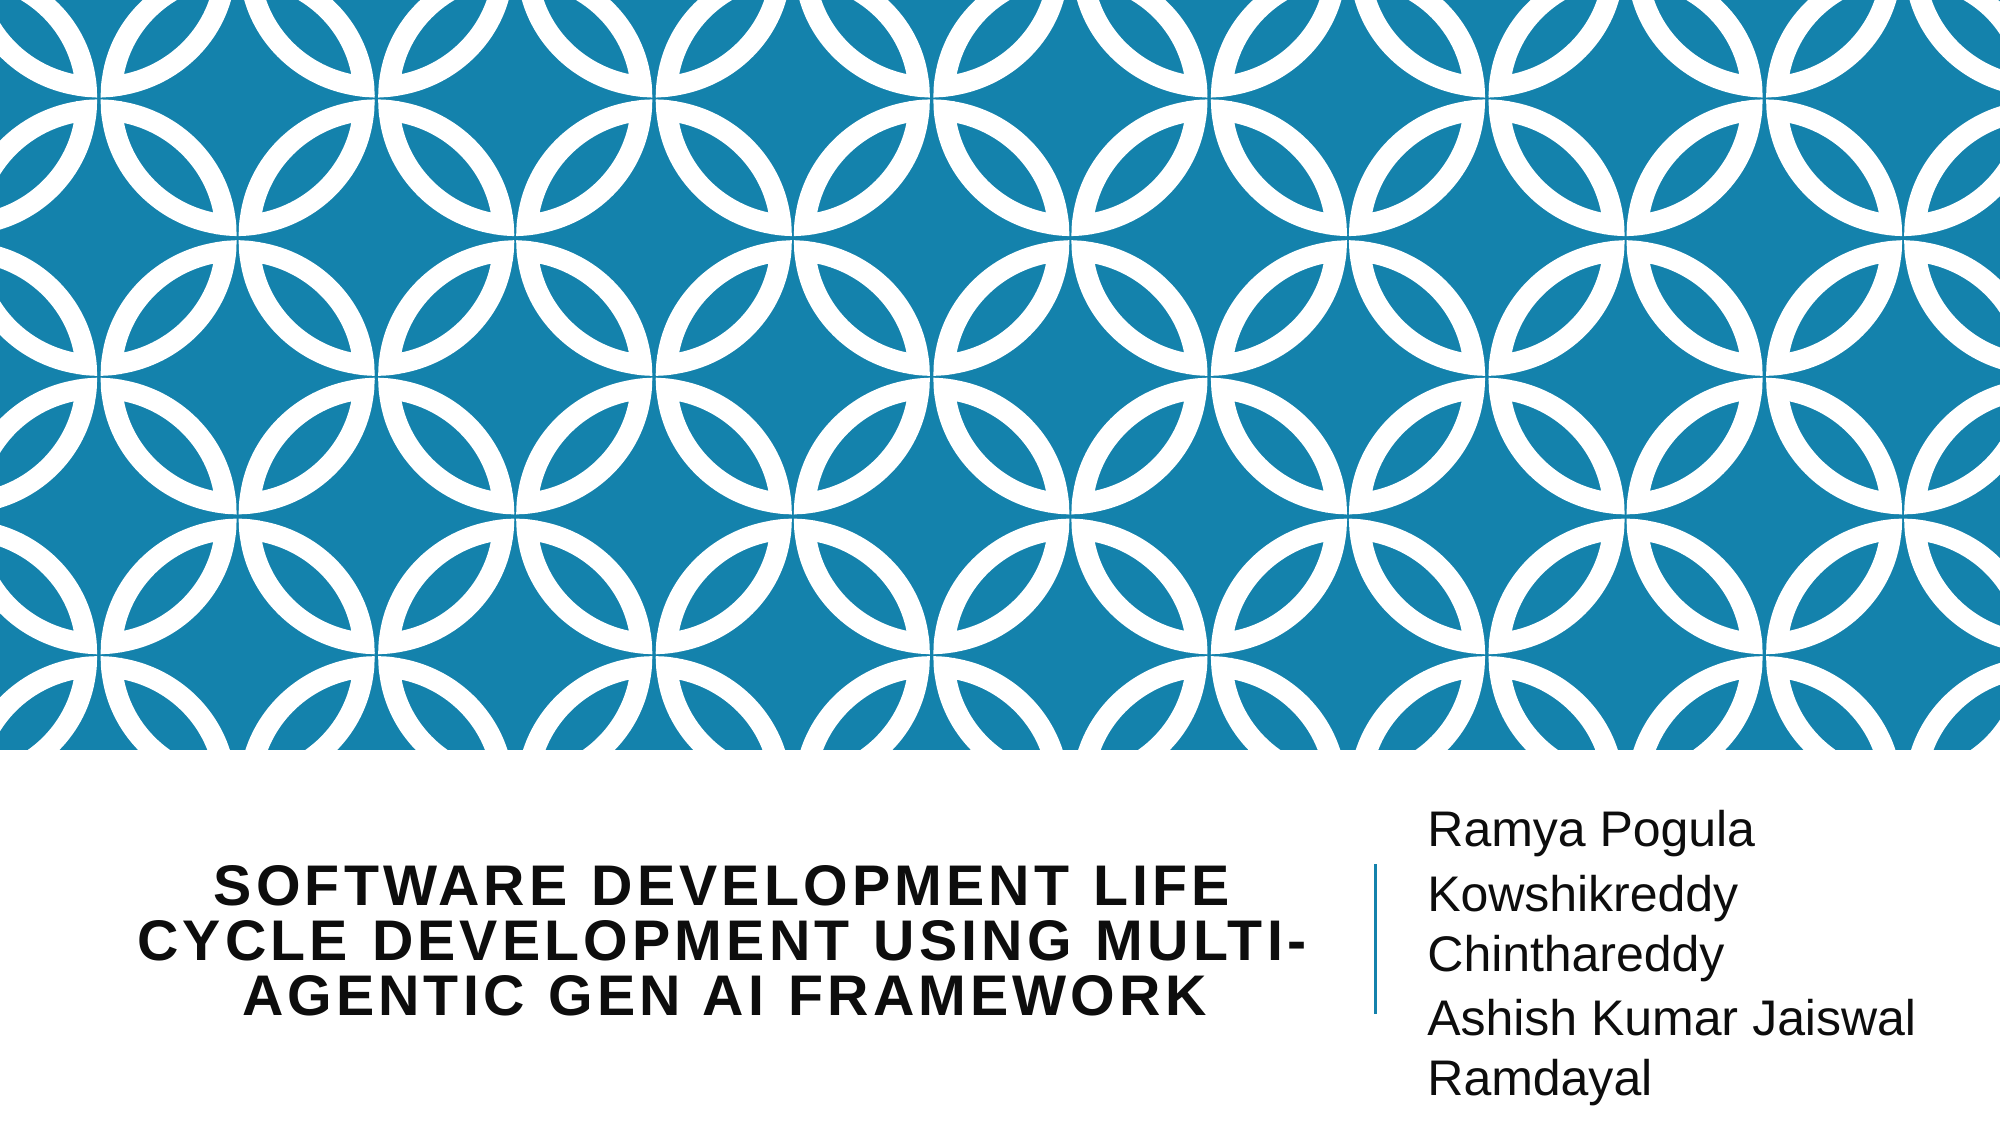

# Software Development Life Cycle Development Using Multi-Agentic Gen AI Framework

Ramya Pogula
Kowshikreddy Chinthareddy
Ashish Kumar Jaiswal Ramdayal